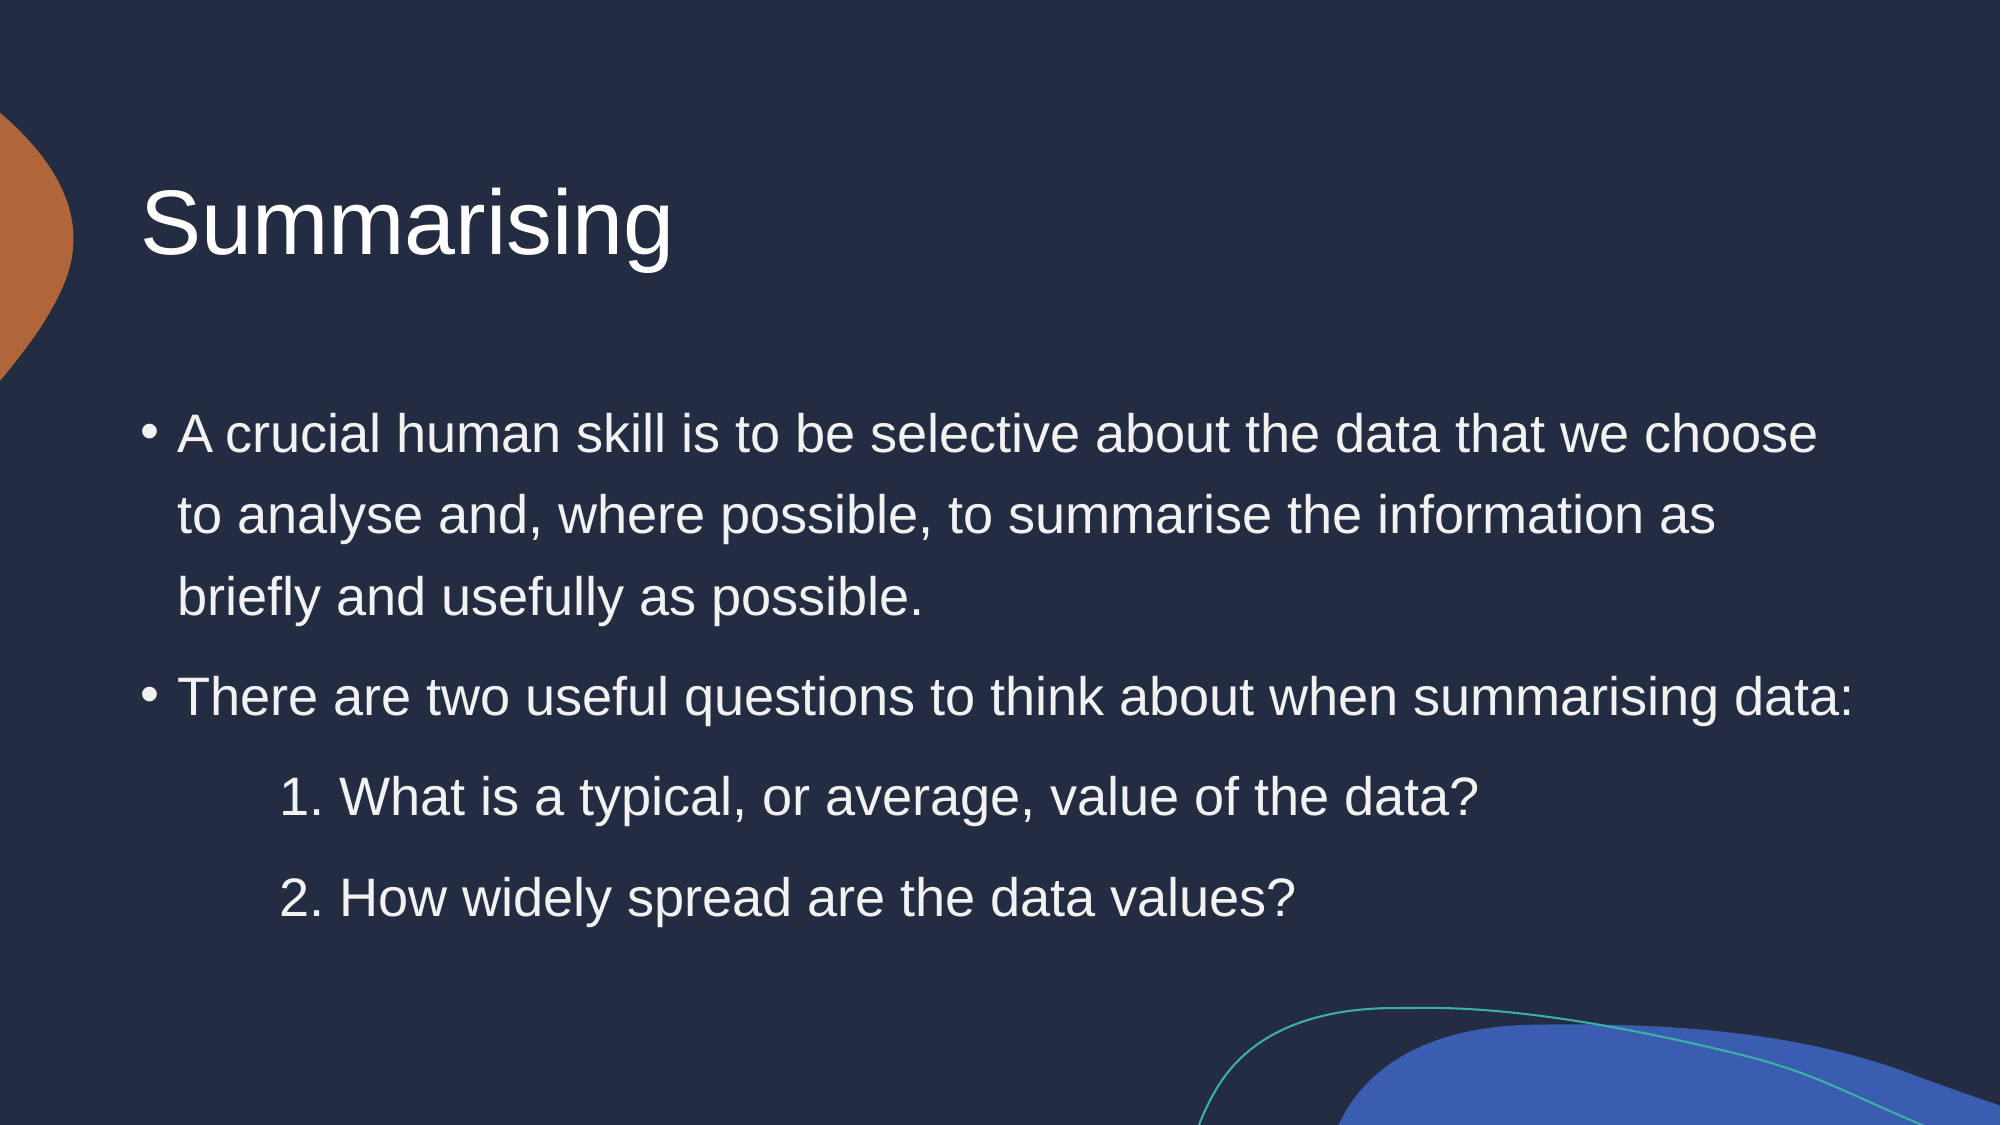

# Summarising
A crucial human skill is to be selective about the data that we choose to analyse and, where possible, to summarise the information as briefly and usefully as possible.
There are two useful questions to think about when summarising data:
	1. What is a typical, or average, value of the data?
	2. How widely spread are the data values?